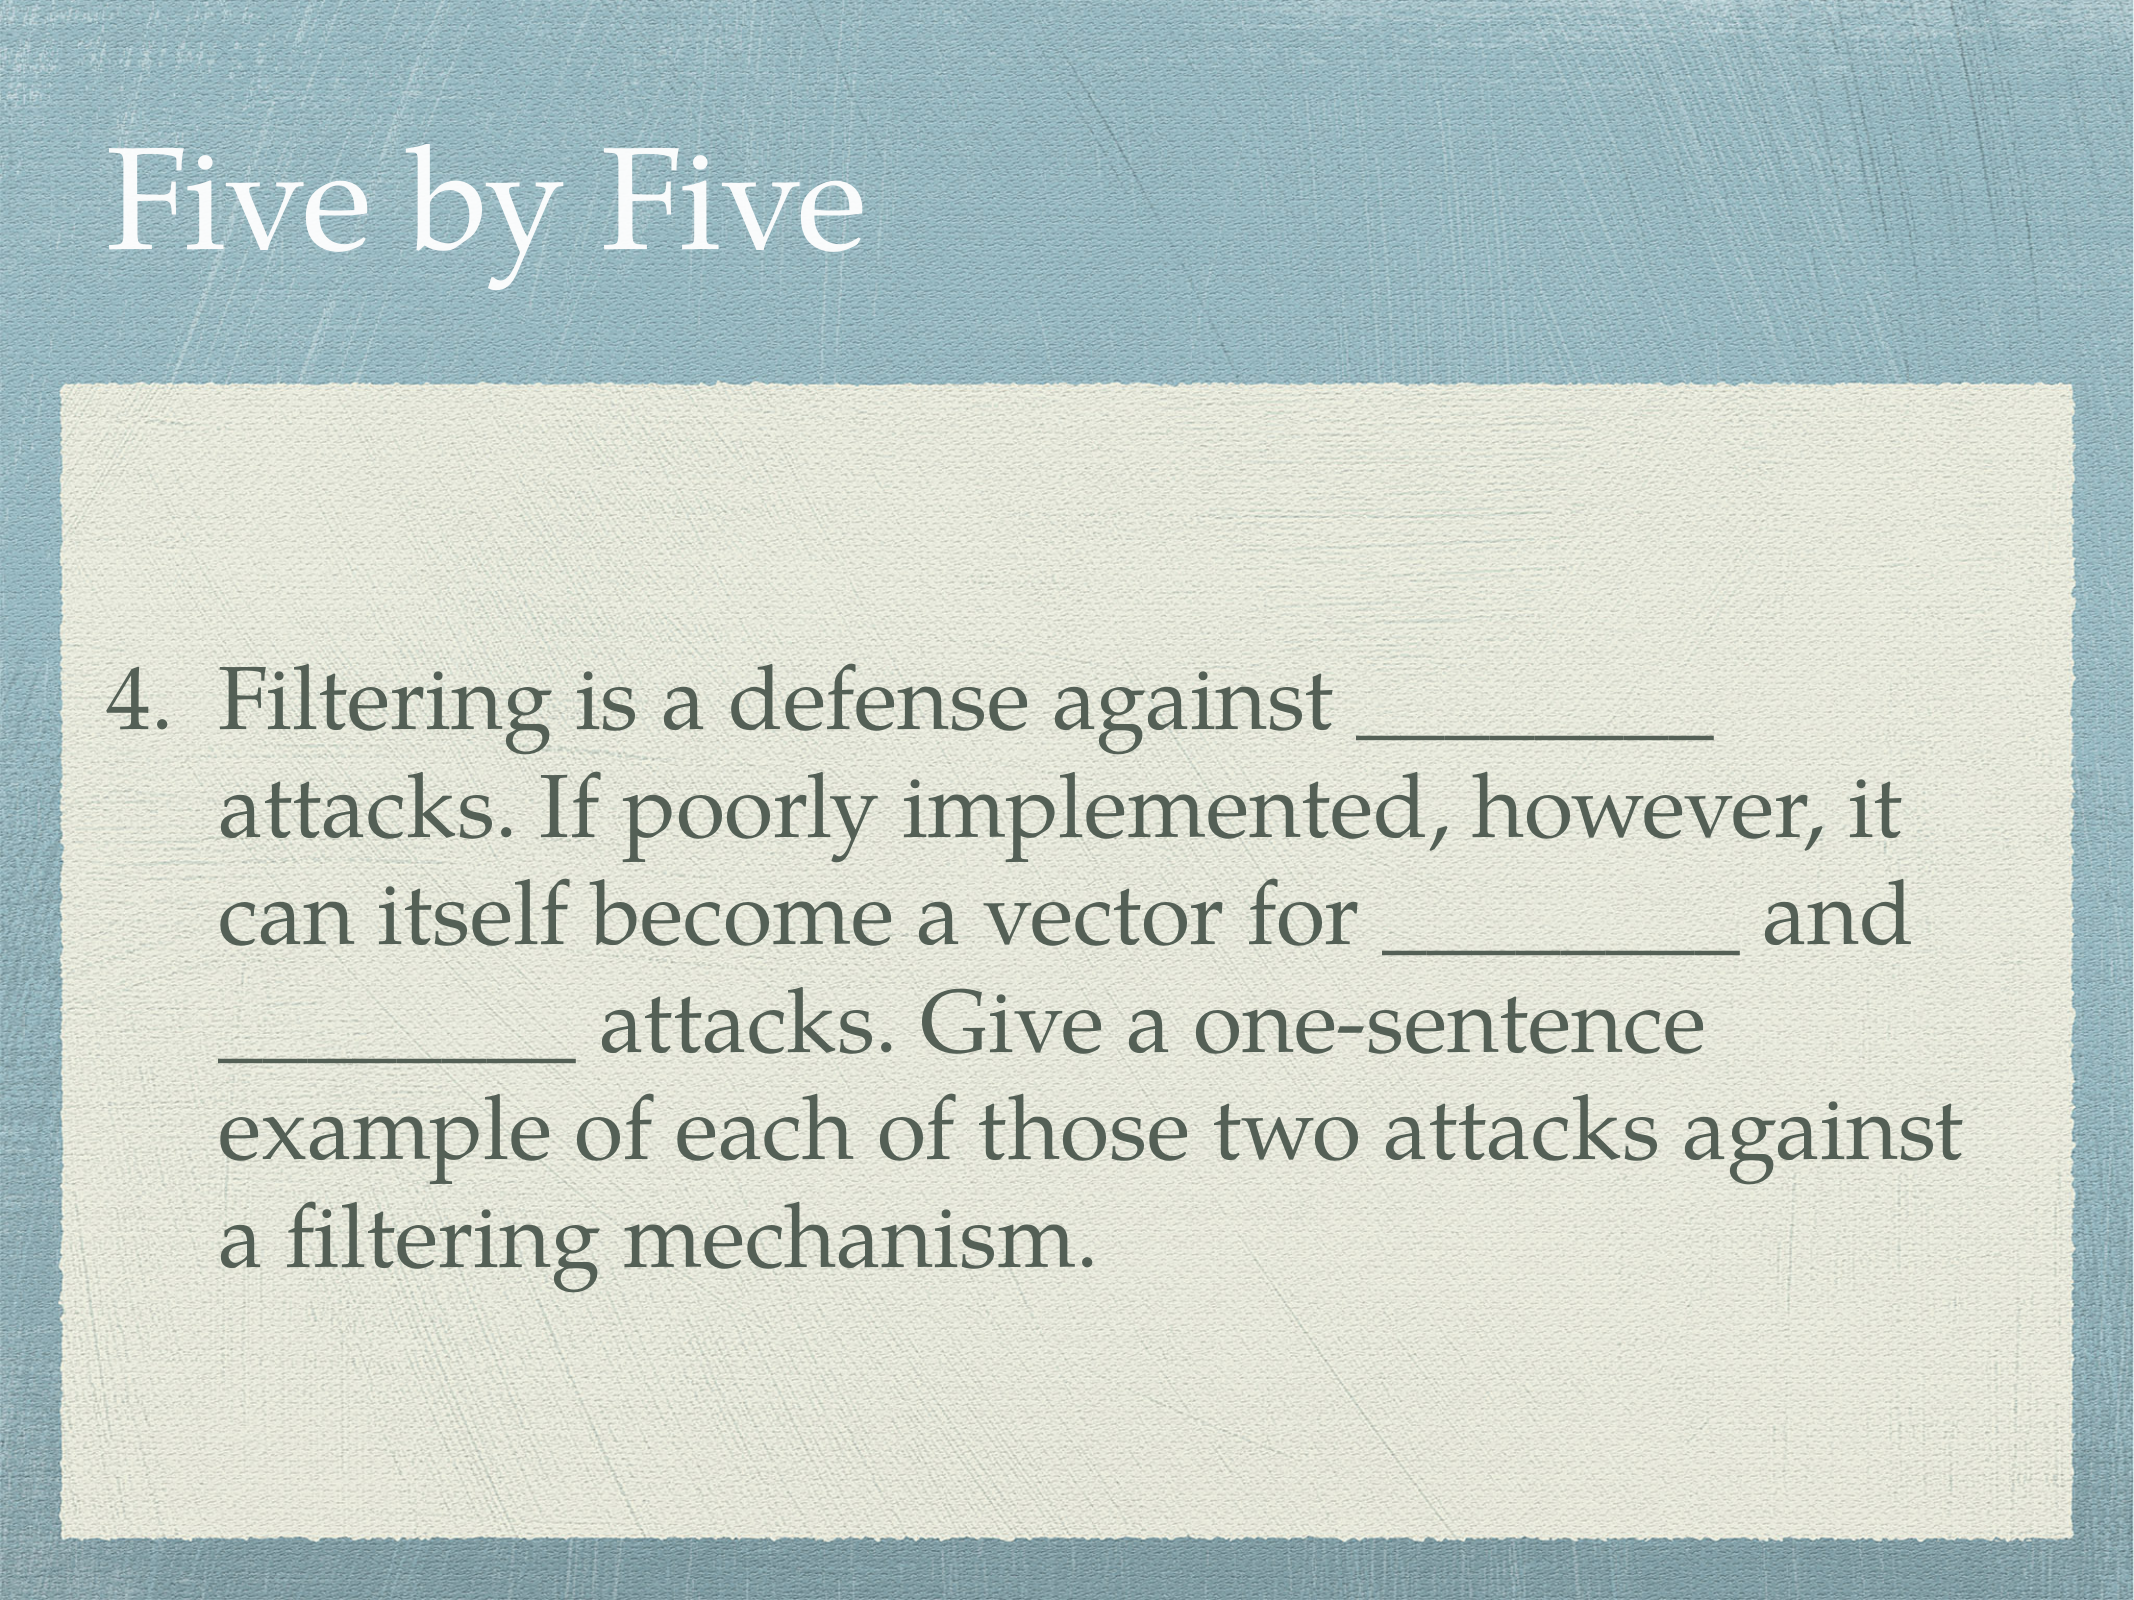

# Five by Five
Filtering is a defense against ________ attacks. If poorly implemented, however, it can itself become a vector for ________ and ________ attacks. Give a one-sentence example of each of those two attacks against a filtering mechanism.